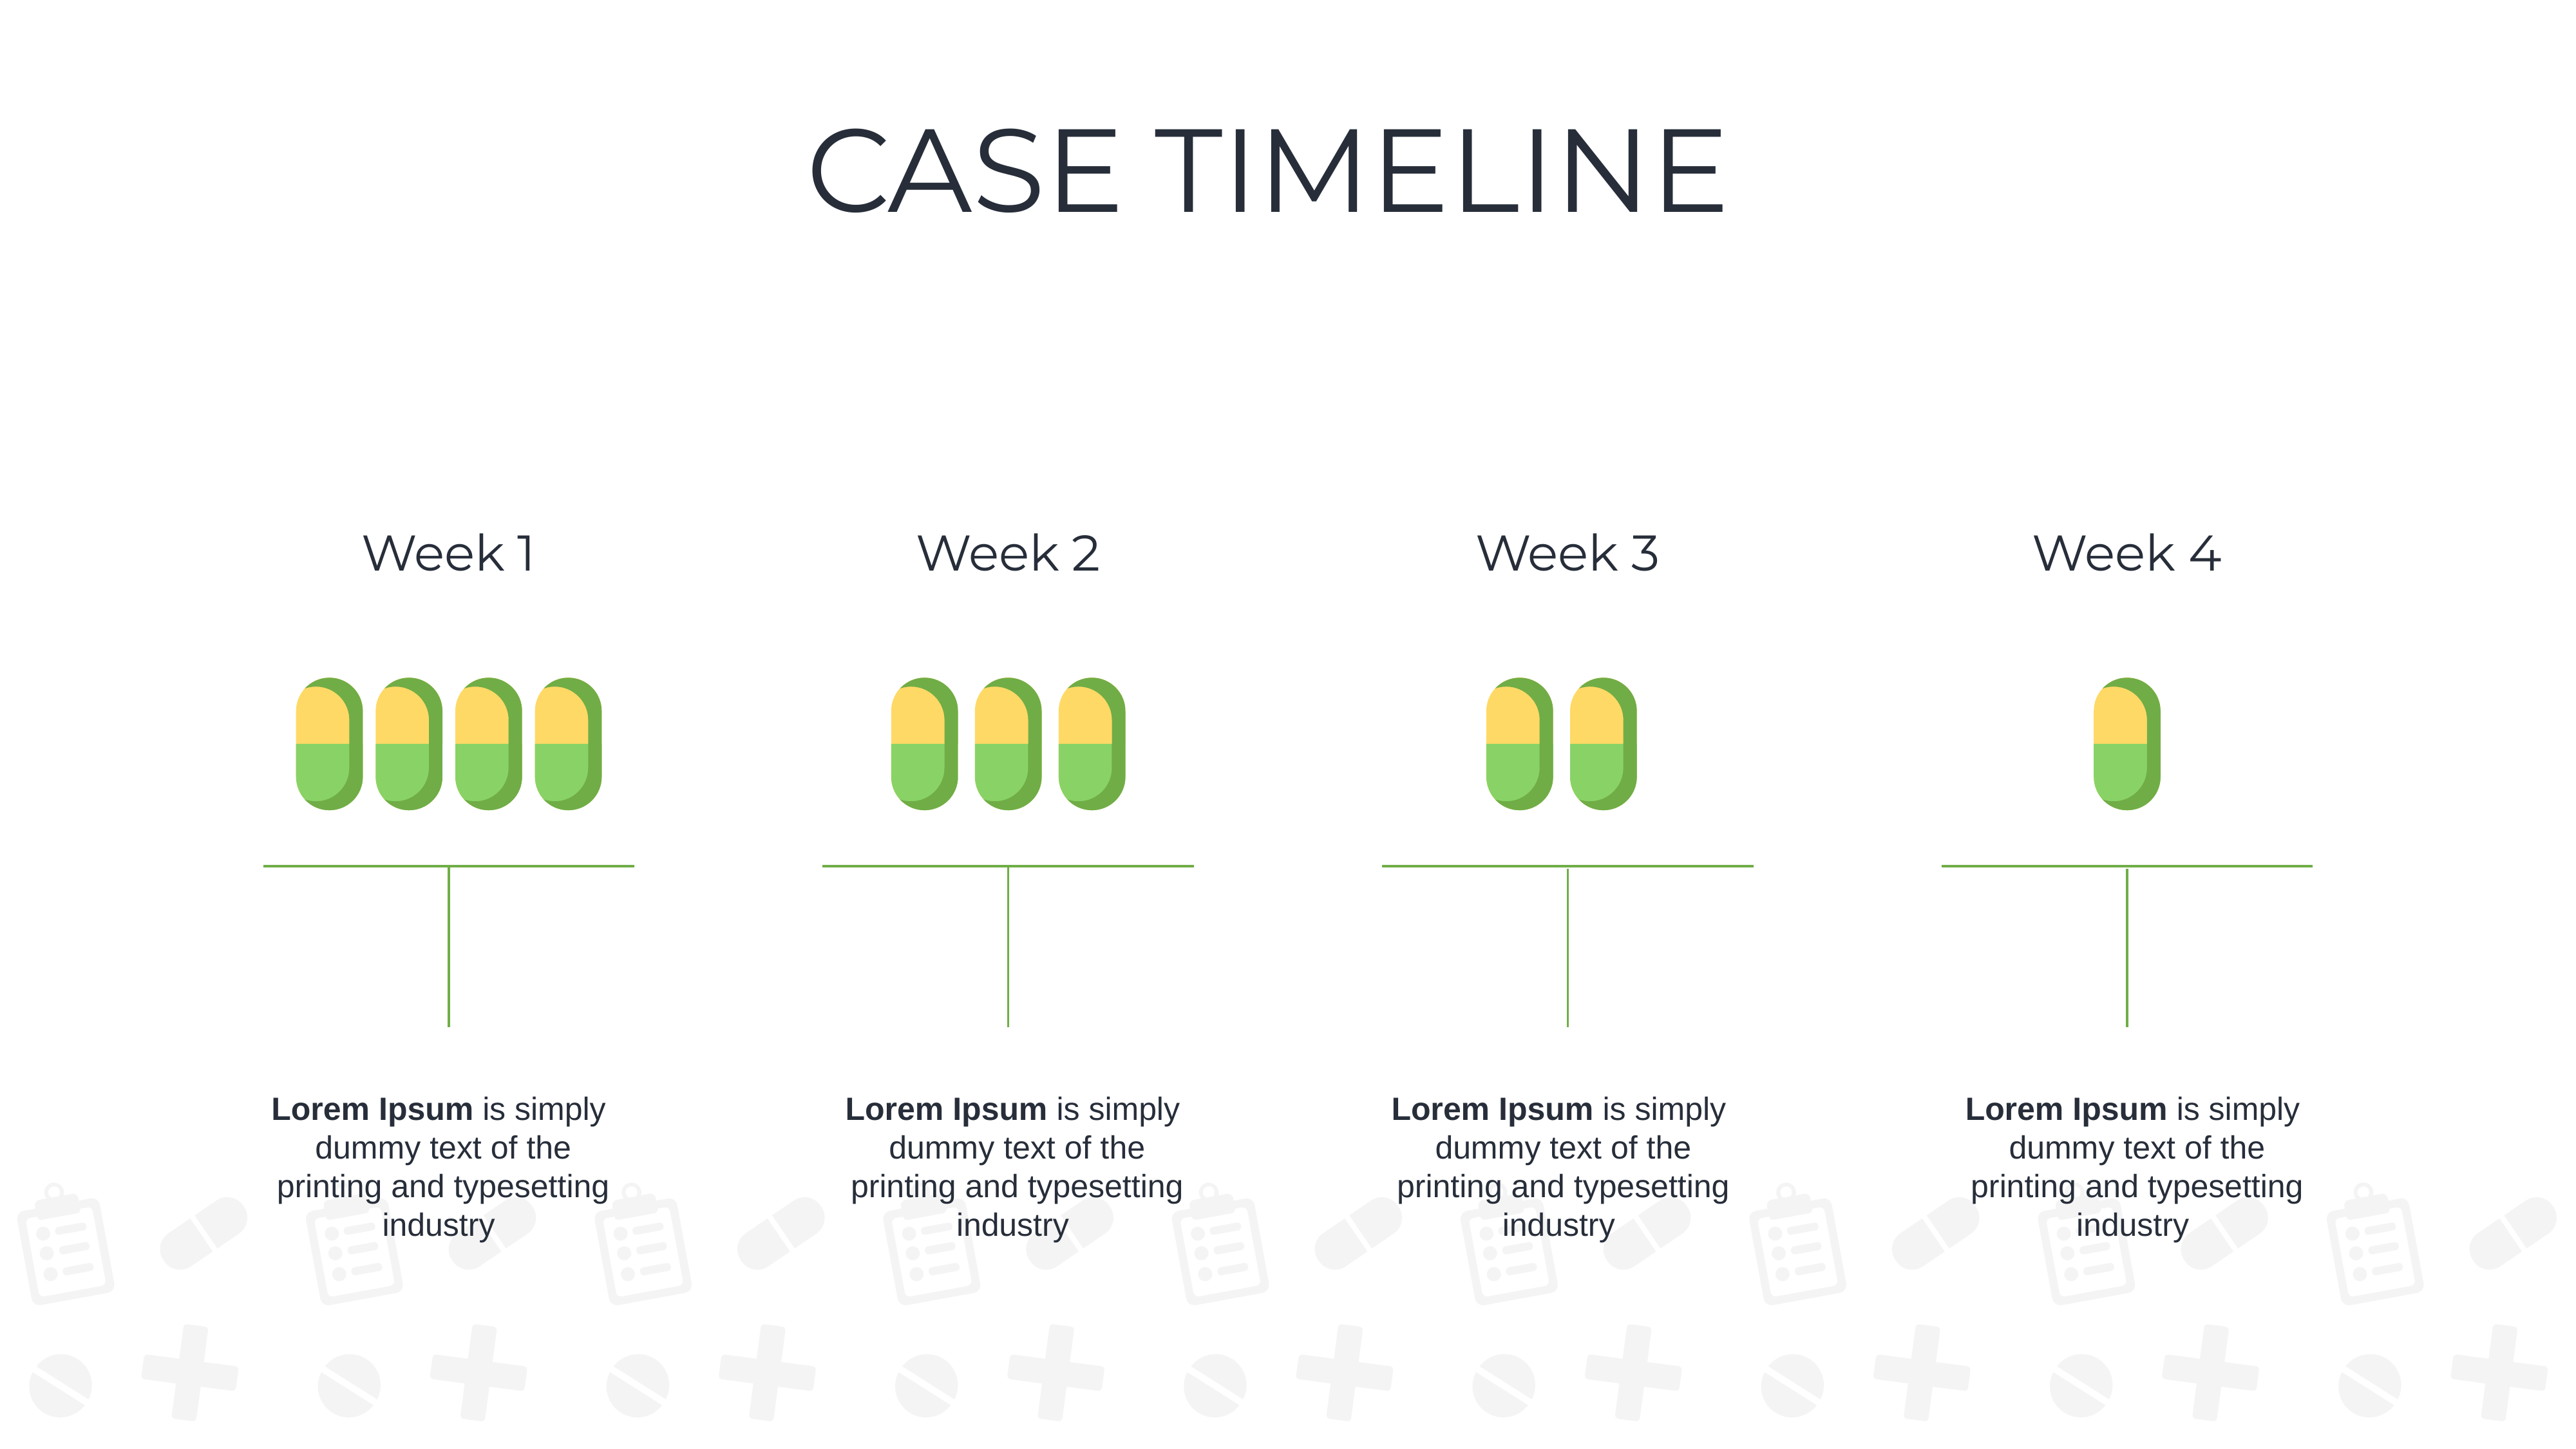

CASE TIMELINE
Week 1
Week 3
Week 4
Week 2

Lorem Ipsum is simply
 dummy text of the
 printing and typesetting industry
Lorem Ipsum is simply
 dummy text of the
 printing and typesetting industry
Lorem Ipsum is simply
 dummy text of the
 printing and typesetting industry
Lorem Ipsum is simply
 dummy text of the
 printing and typesetting industry